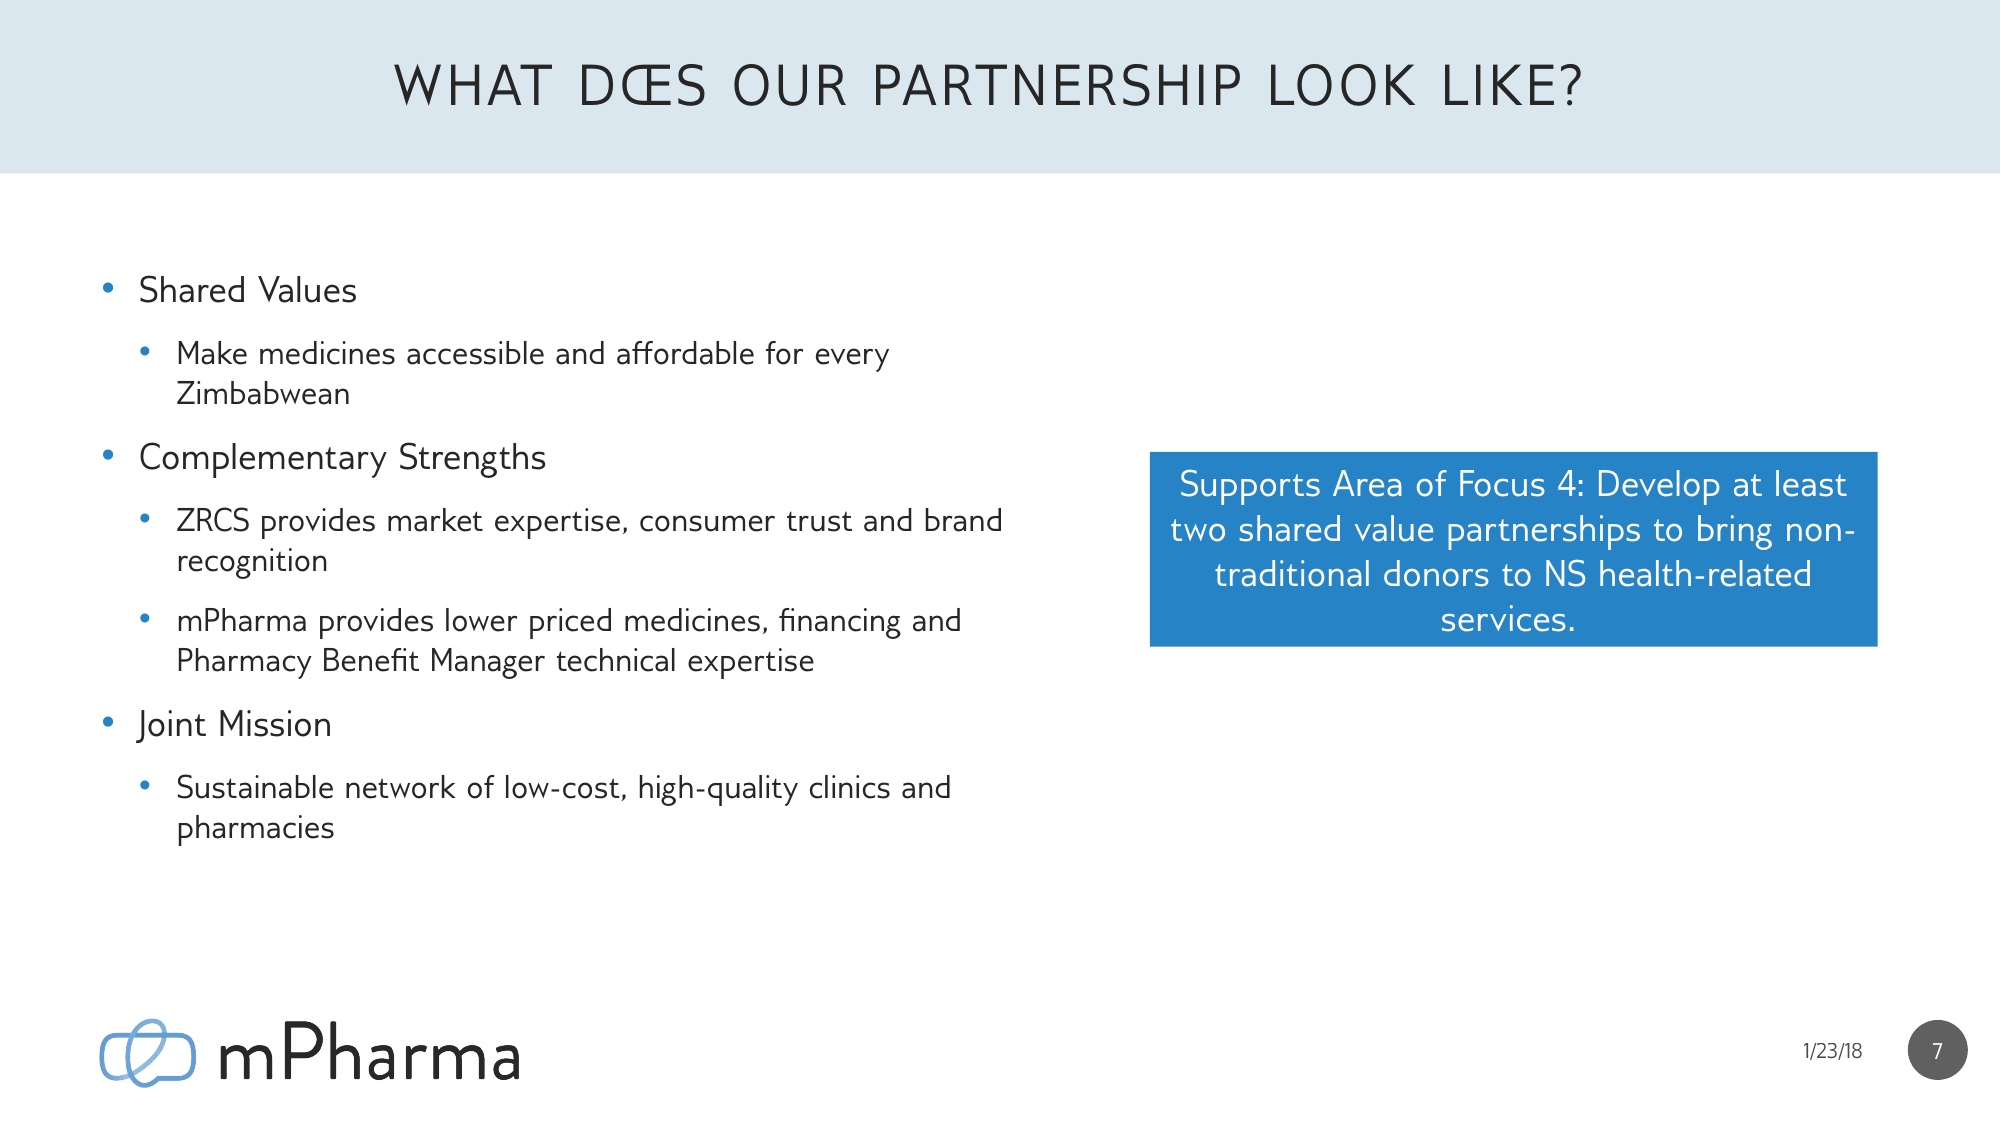

# What does our partnership look like?
Shared Values
Make medicines accessible and affordable for every Zimbabwean
Complementary Strengths
ZRCS provides market expertise, consumer trust and brand recognition
mPharma provides lower priced medicines, financing and Pharmacy Benefit Manager technical expertise
Joint Mission
Sustainable network of low-cost, high-quality clinics and pharmacies
Supports Area of Focus 4: Develop at least two shared value partnerships to bring non-traditional donors to NS health-related services.
7
1/23/18